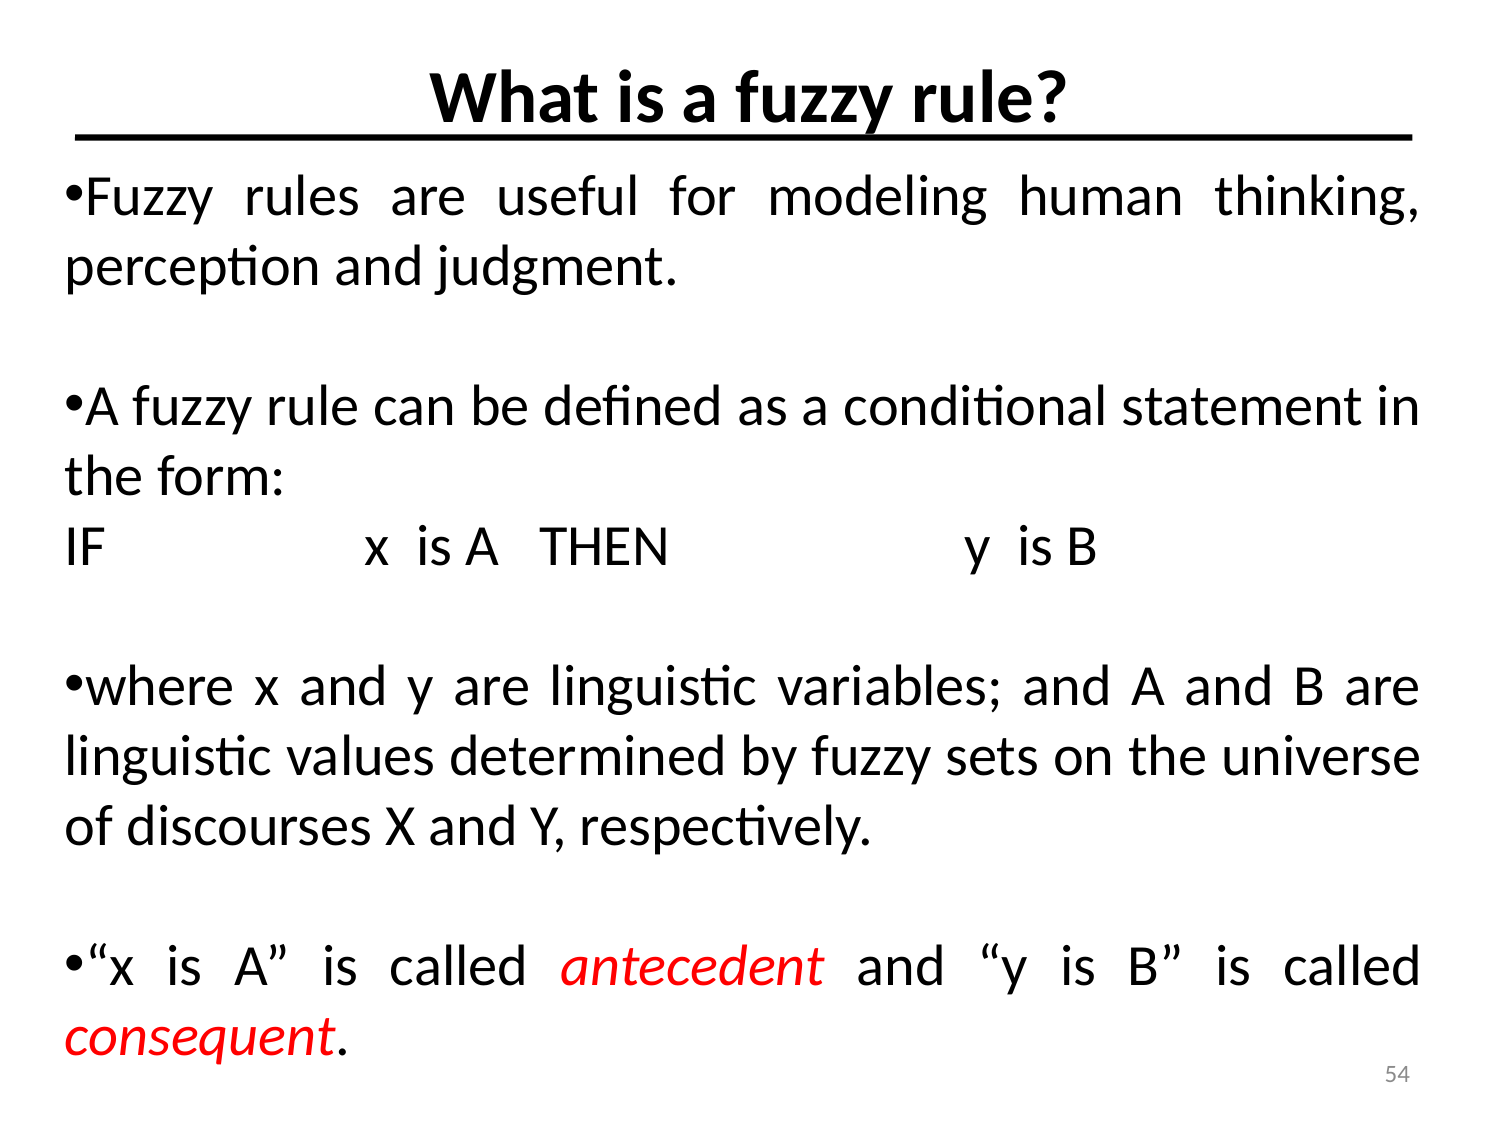

What is a fuzzy rule?

Fuzzy rules are useful for modeling human thinking, perception and judgment.

A fuzzy rule can be defined as a conditional statement in the form:
IF 		x  is A   THEN		y  is B

where x and y are linguistic variables; and A and B are linguistic values determined by fuzzy sets on the universe of discourses X and Y, respectively.

“x is A” is called antecedent and “y is B” is called consequent.

54